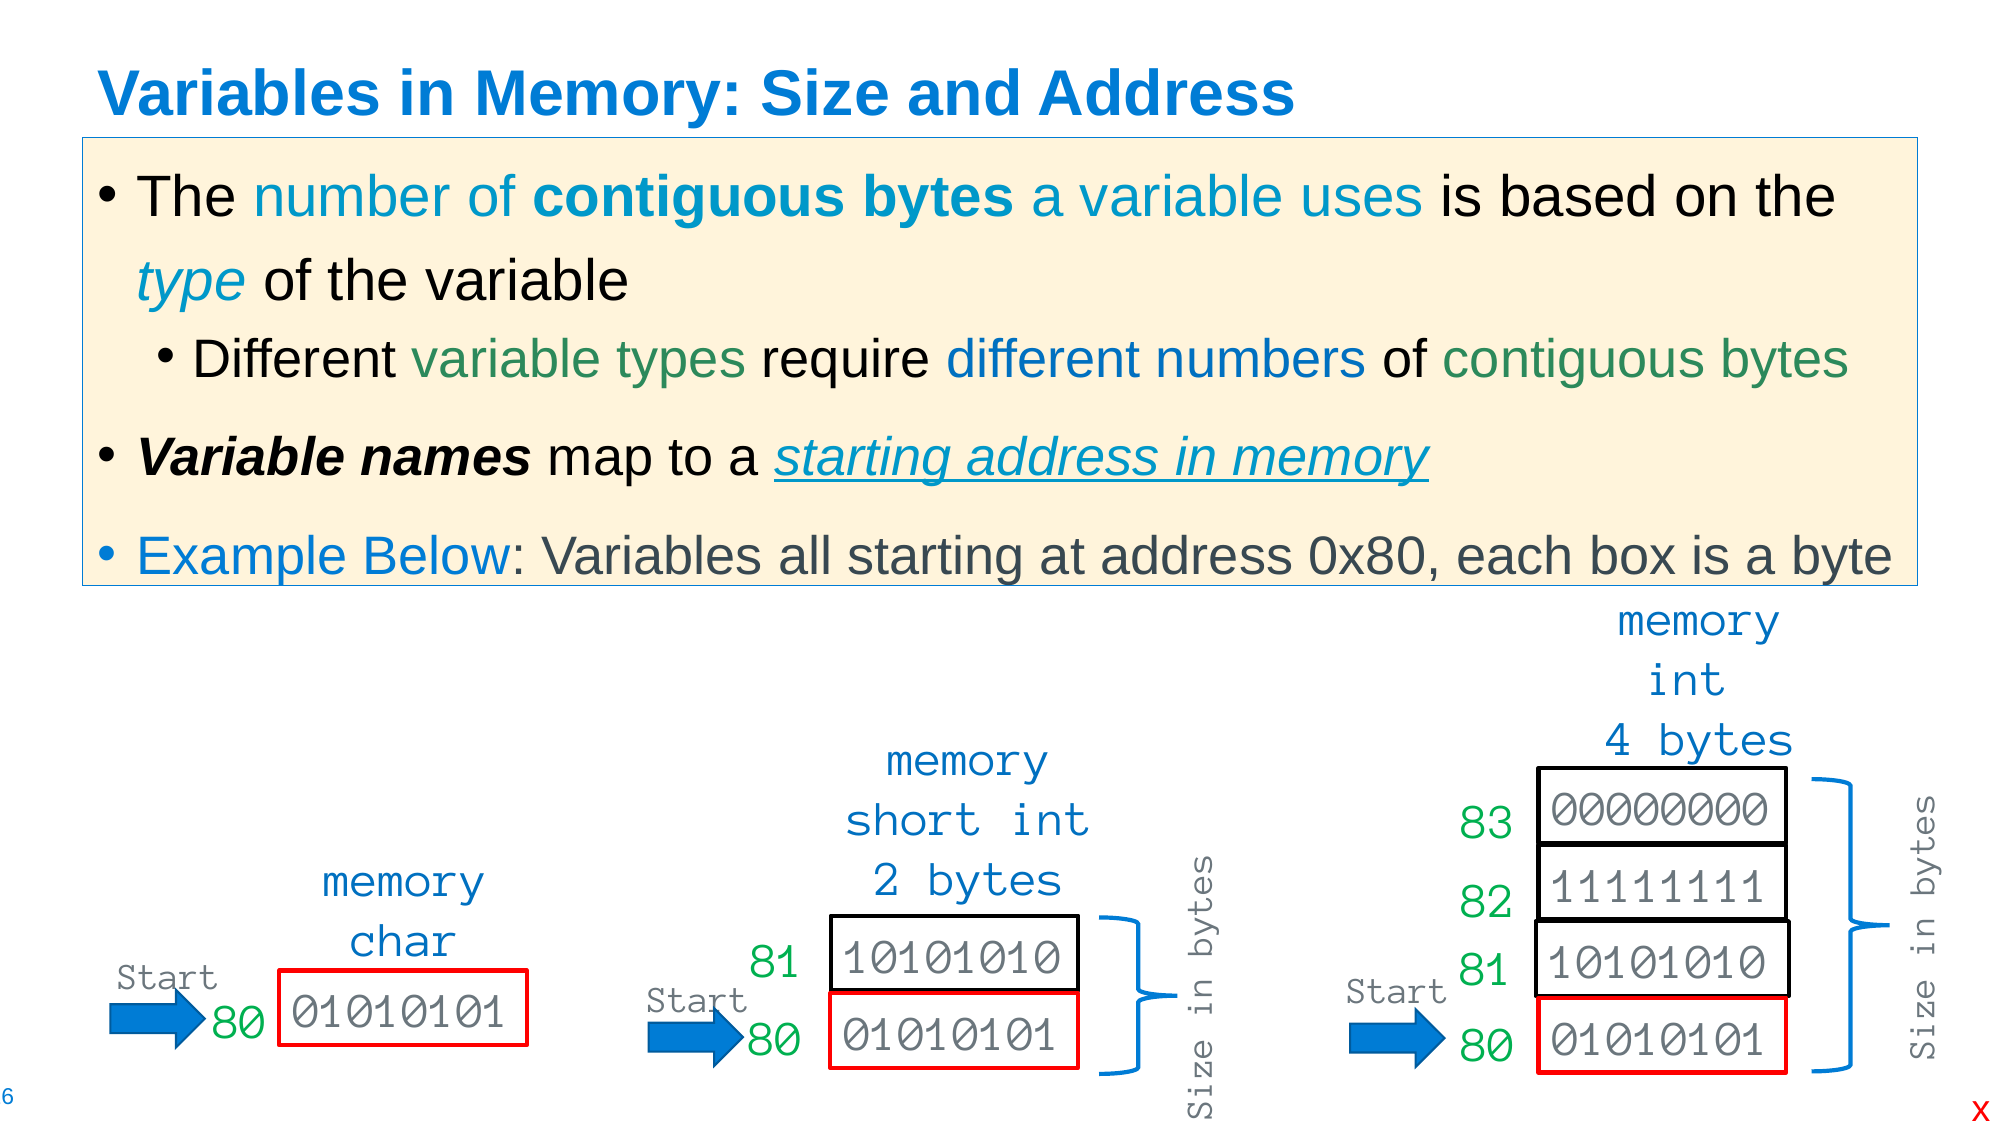

# Variables in Memory: Size and Address
The number of contiguous bytes a variable uses is based on the type of the variable
Different variable types require different numbers of contiguous bytes
Variable names map to a starting address in memory
Example Below: Variables all starting at address 0x80, each box is a byte
memory
int
4 bytes
00000000
83
11111111
82
10101010
81
01010101
80

Size in bytes
Start

memory
short int
2 bytes
10101010
81
01010101
80

Size in bytes
Start

memory
char
01010101
80
Start

x